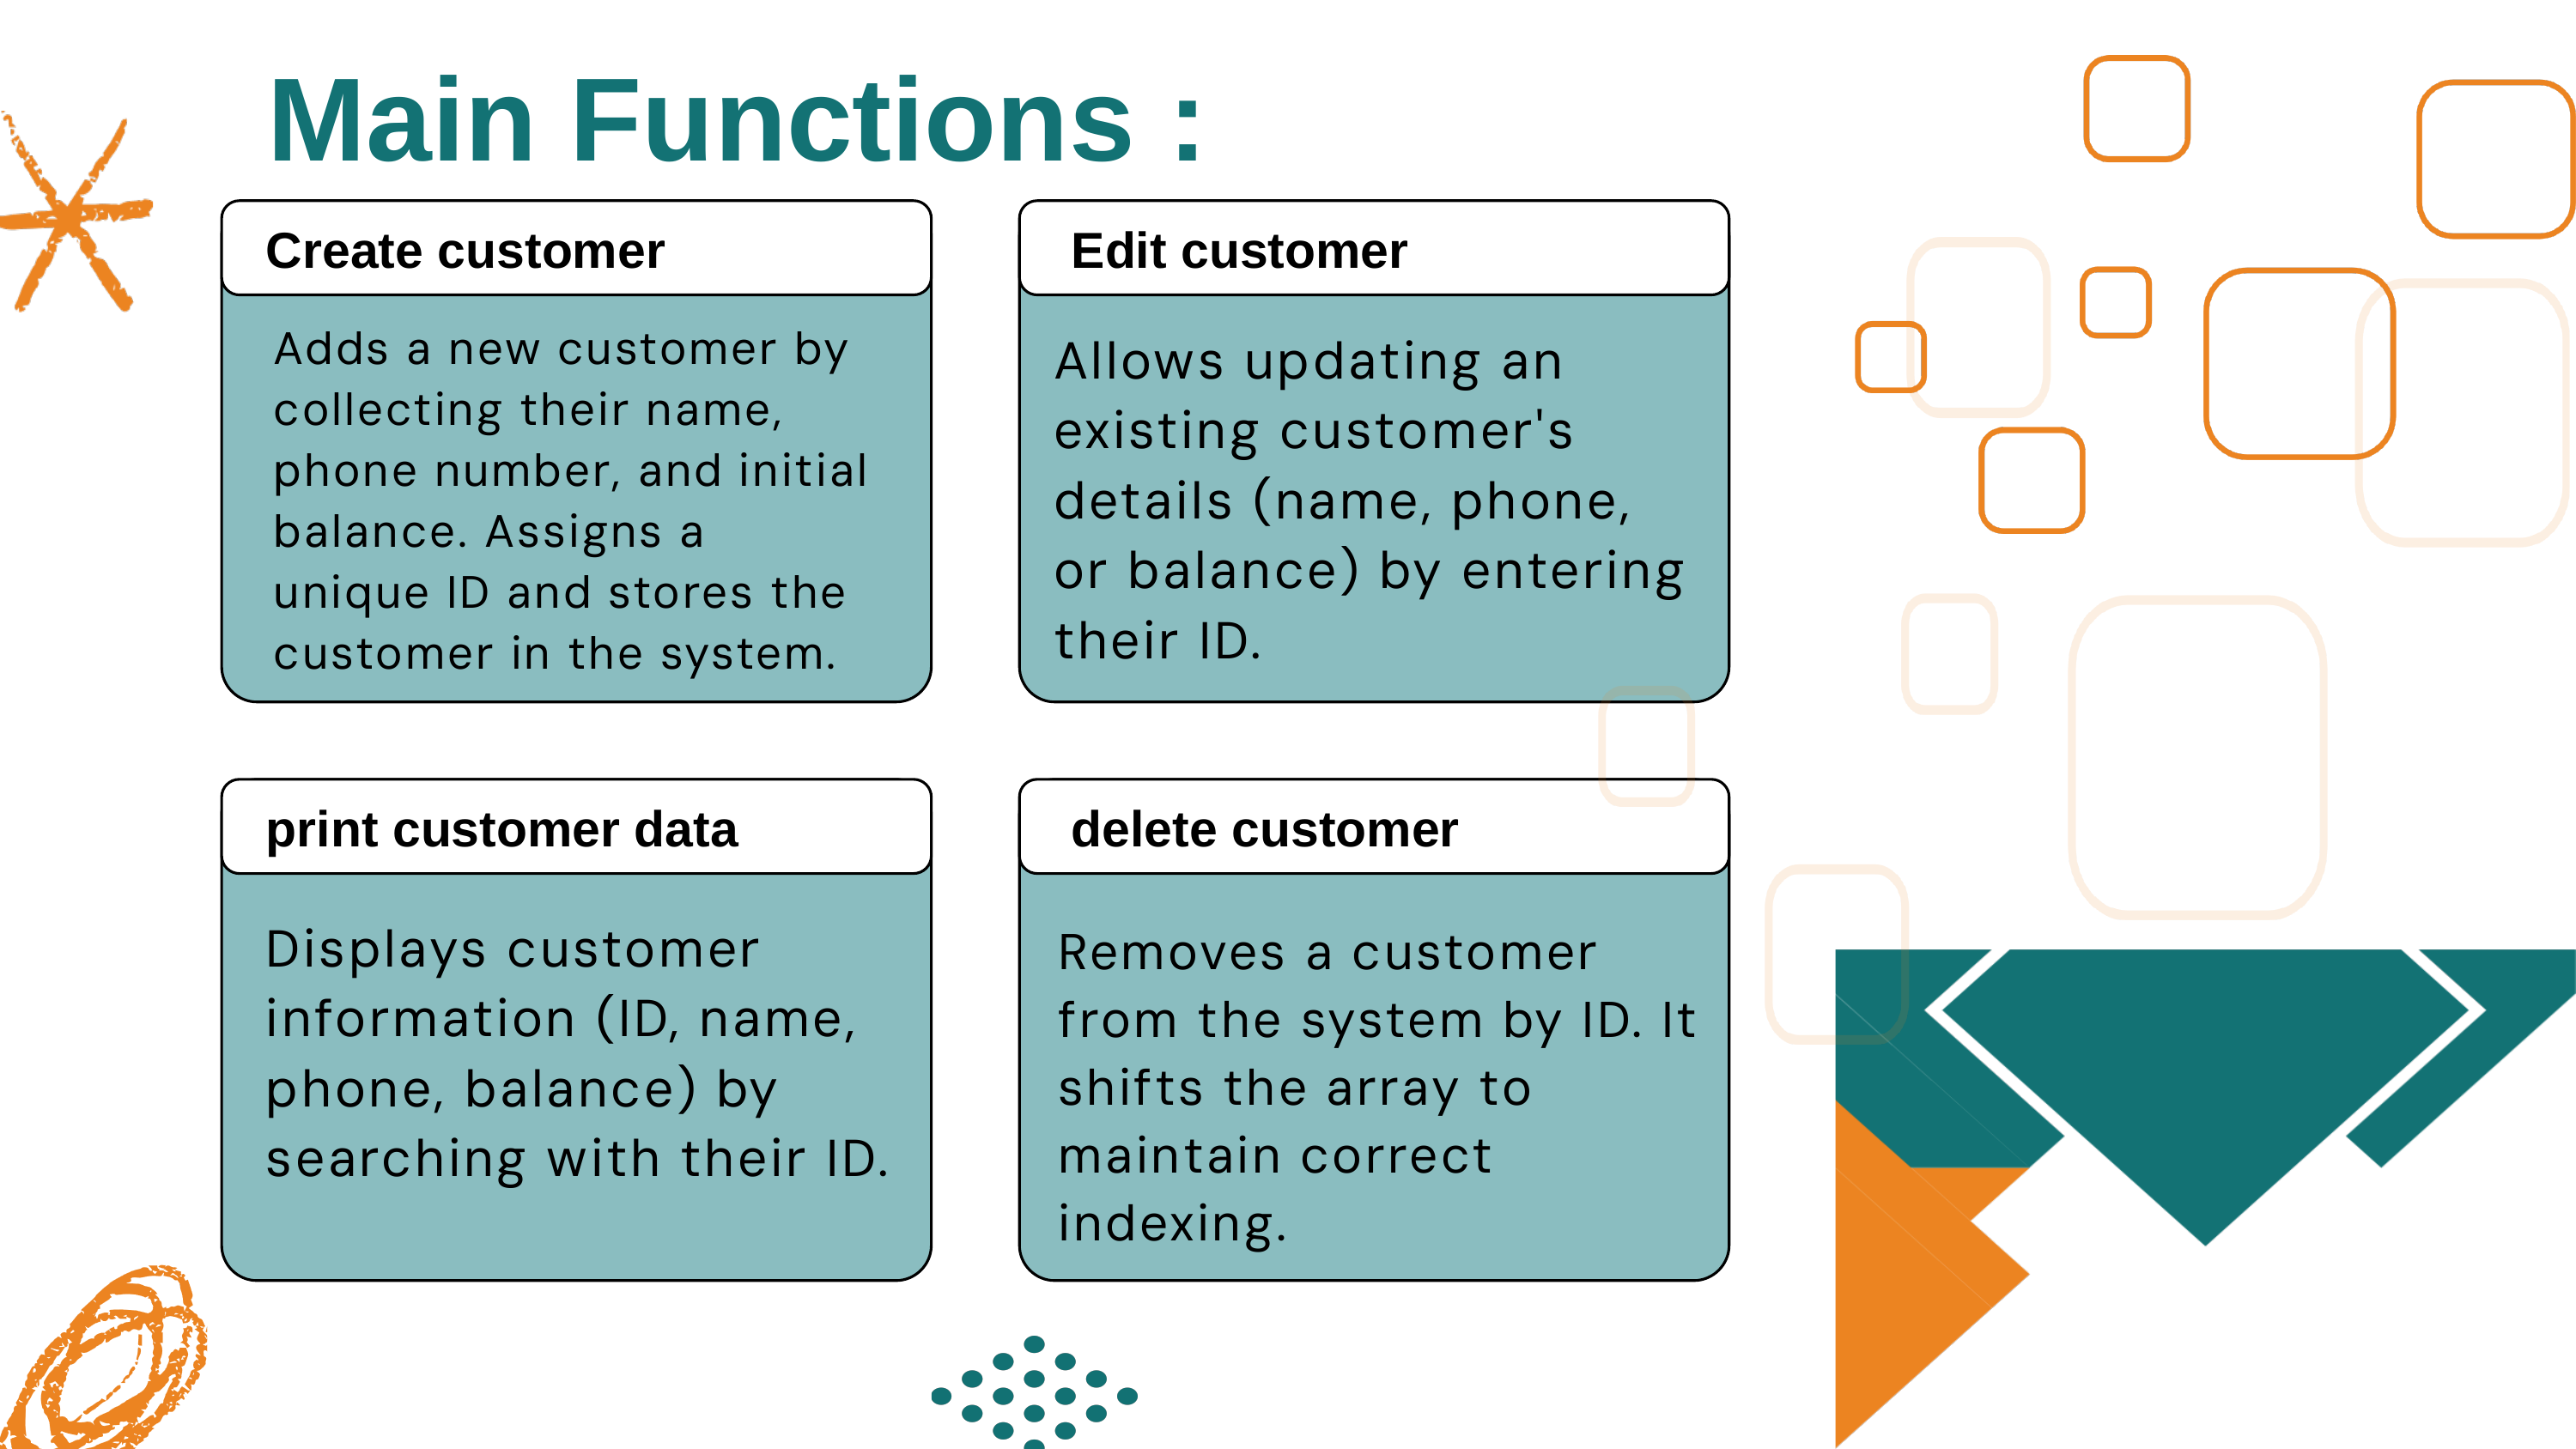

Main Functions :

Create customer
Edit customer

Adds a new customer by collecting their name, phone number, and initial balance. Assigns a unique ID and stores the customer in the system.
Allows updating an existing customer's details (name, phone, or balance) by entering their ID.

print customer data
delete customer

Removes a customer from the system by ID. It shifts the array to maintain correct indexing.

Displays customer information (ID, name, phone, balance) by searching with their ID.